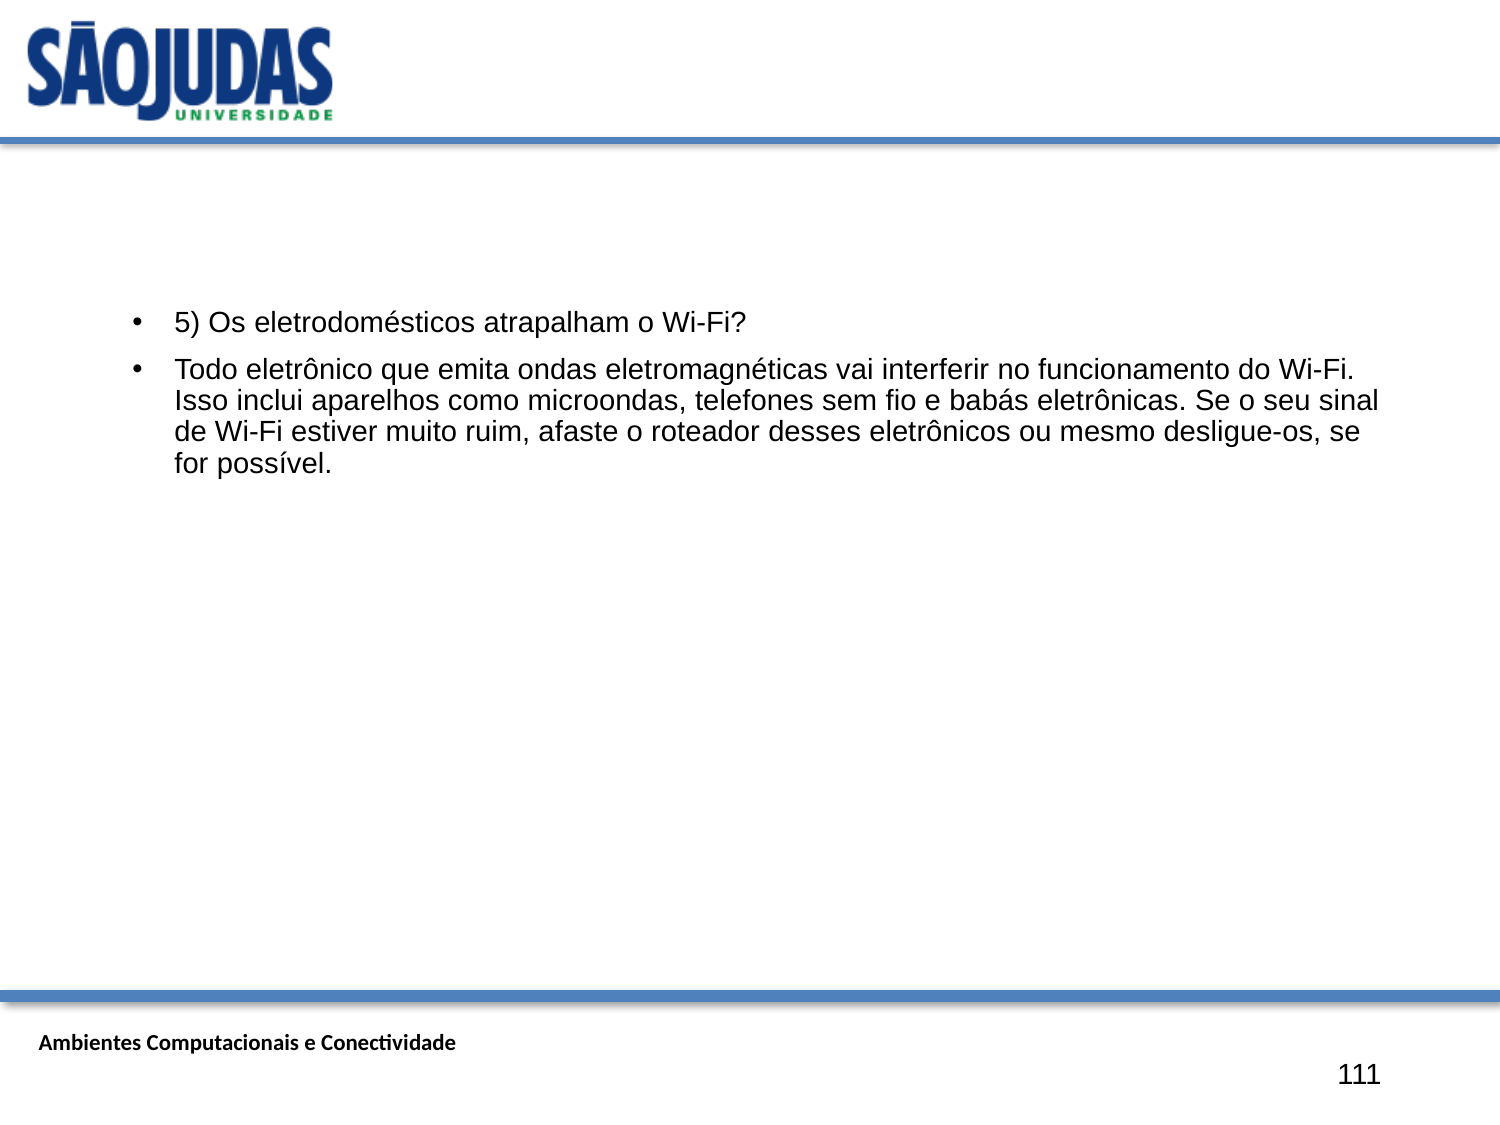

#
5) Os eletrodomésticos atrapalham o Wi-Fi?
Todo eletrônico que emita ondas eletromagnéticas vai interferir no funcionamento do Wi-Fi. Isso inclui aparelhos como microondas, telefones sem fio e babás eletrônicas. Se o seu sinal de Wi-Fi estiver muito ruim, afaste o roteador desses eletrônicos ou mesmo desligue-os, se for possível.
111